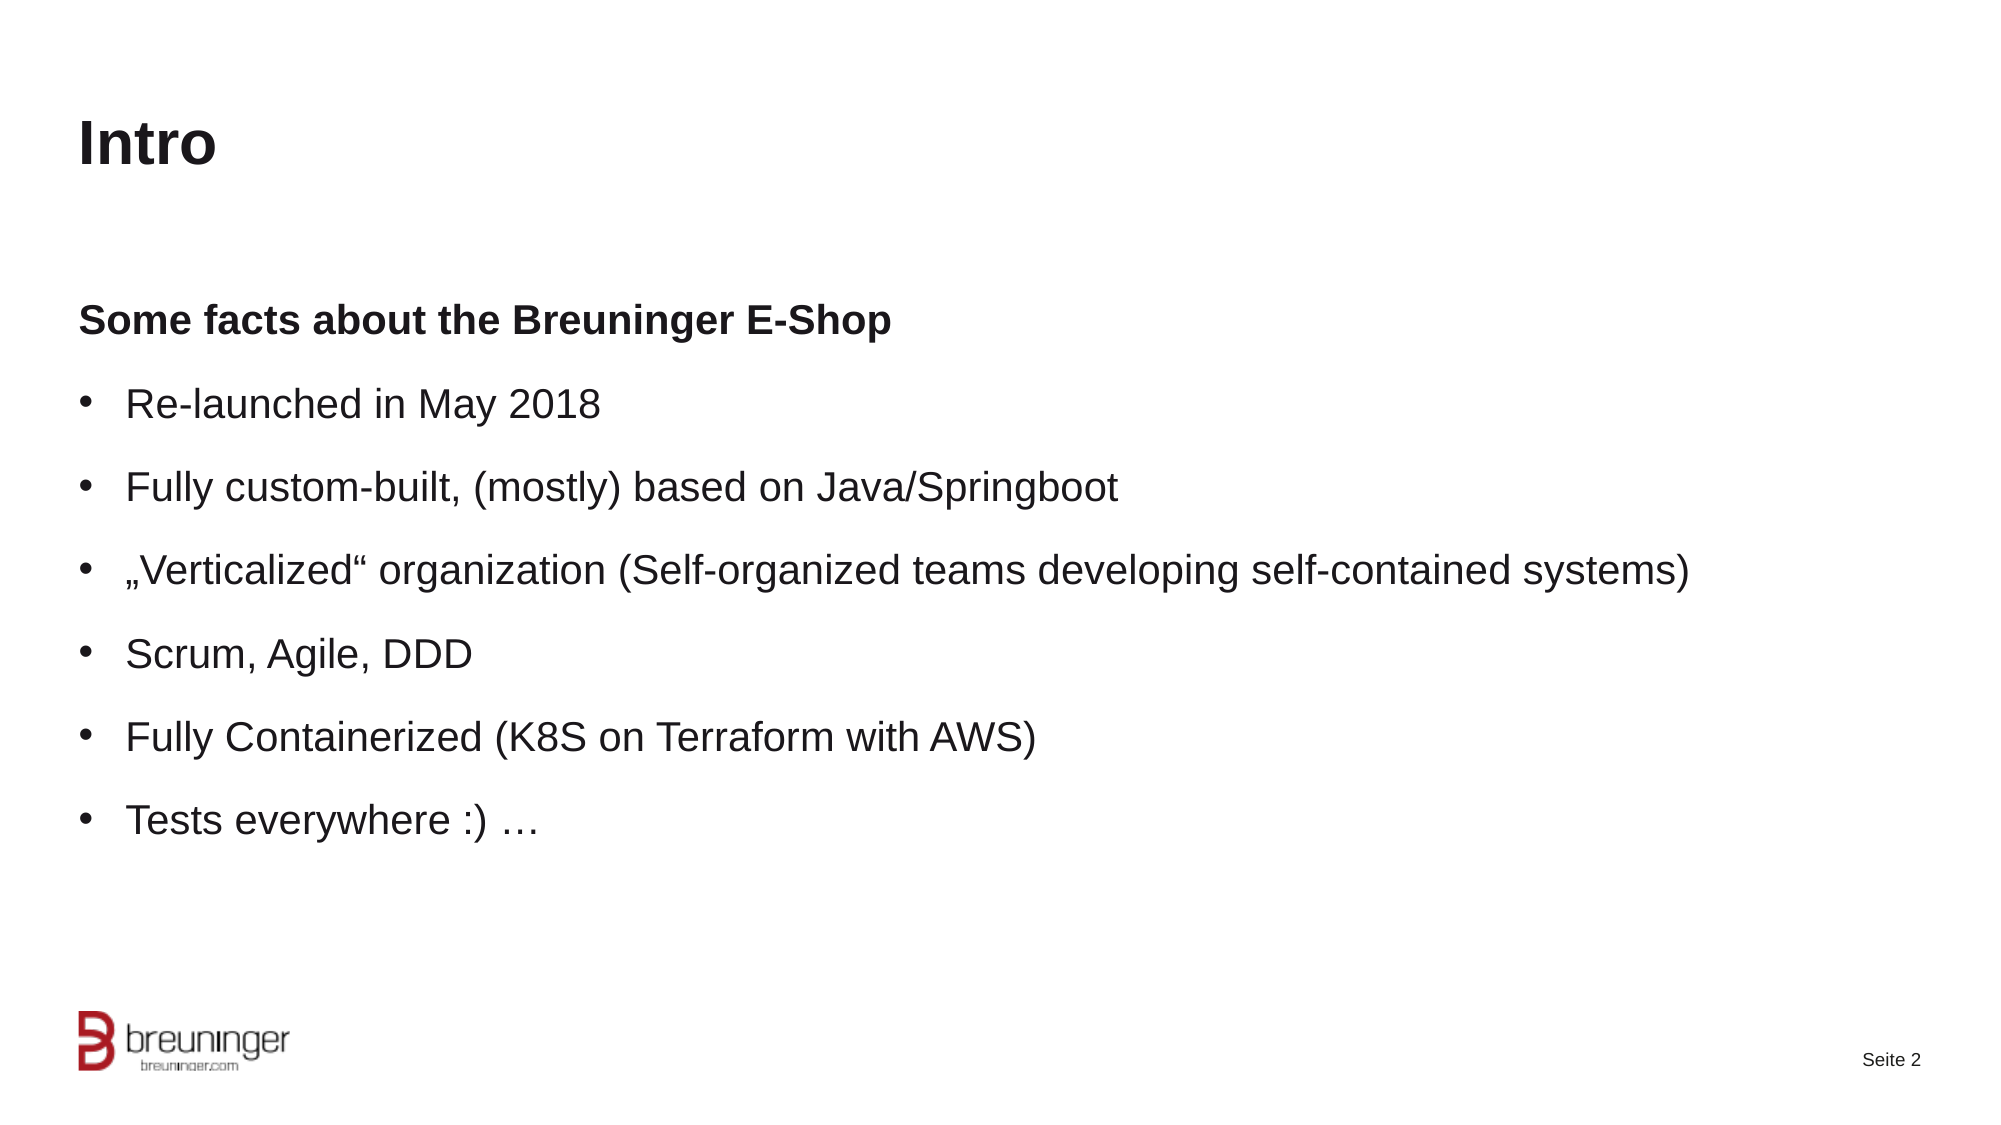

# Intro
Some facts about the Breuninger E-Shop
Re-launched in May 2018
Fully custom-built, (mostly) based on Java/Springboot
„Verticalized“ organization (Self-organized teams developing self-contained systems)
Scrum, Agile, DDD
Fully Containerized (K8S on Terraform with AWS)
Tests everywhere :) …